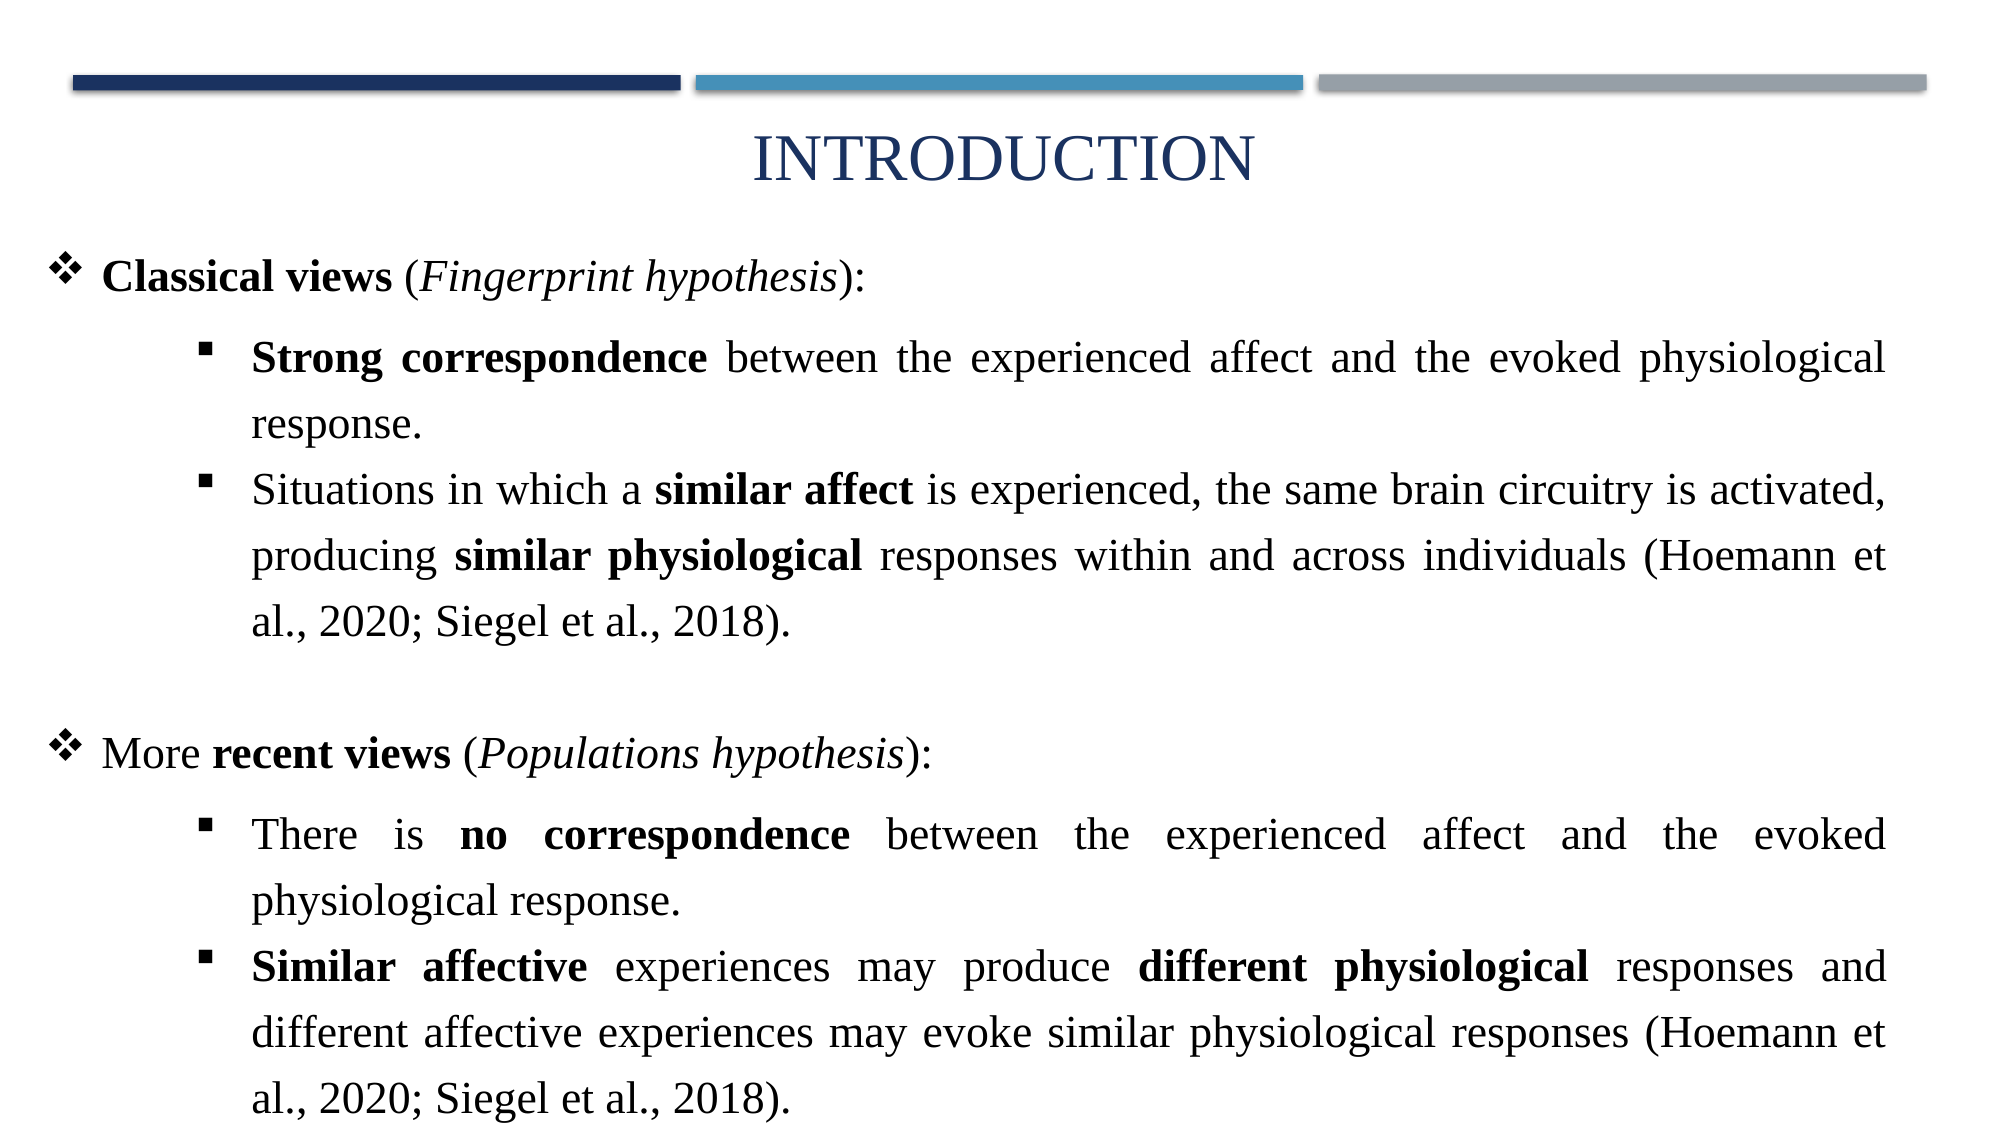

INTRODUCTION
Classical views (Fingerprint hypothesis):

Strong correspondence between the experienced affect and the evoked physiological response.
Situations in which a similar affect is experienced, the same brain circuitry is activated, producing similar physiological responses within and across individuals (Hoemann et al., 2020; Siegel et al., 2018).

More recent views (Populations hypothesis):

There is no correspondence between the experienced affect and the evoked physiological response.
Similar affective experiences may produce different physiological responses and different affective experiences may evoke similar physiological responses (Hoemann et al., 2020; Siegel et al., 2018).